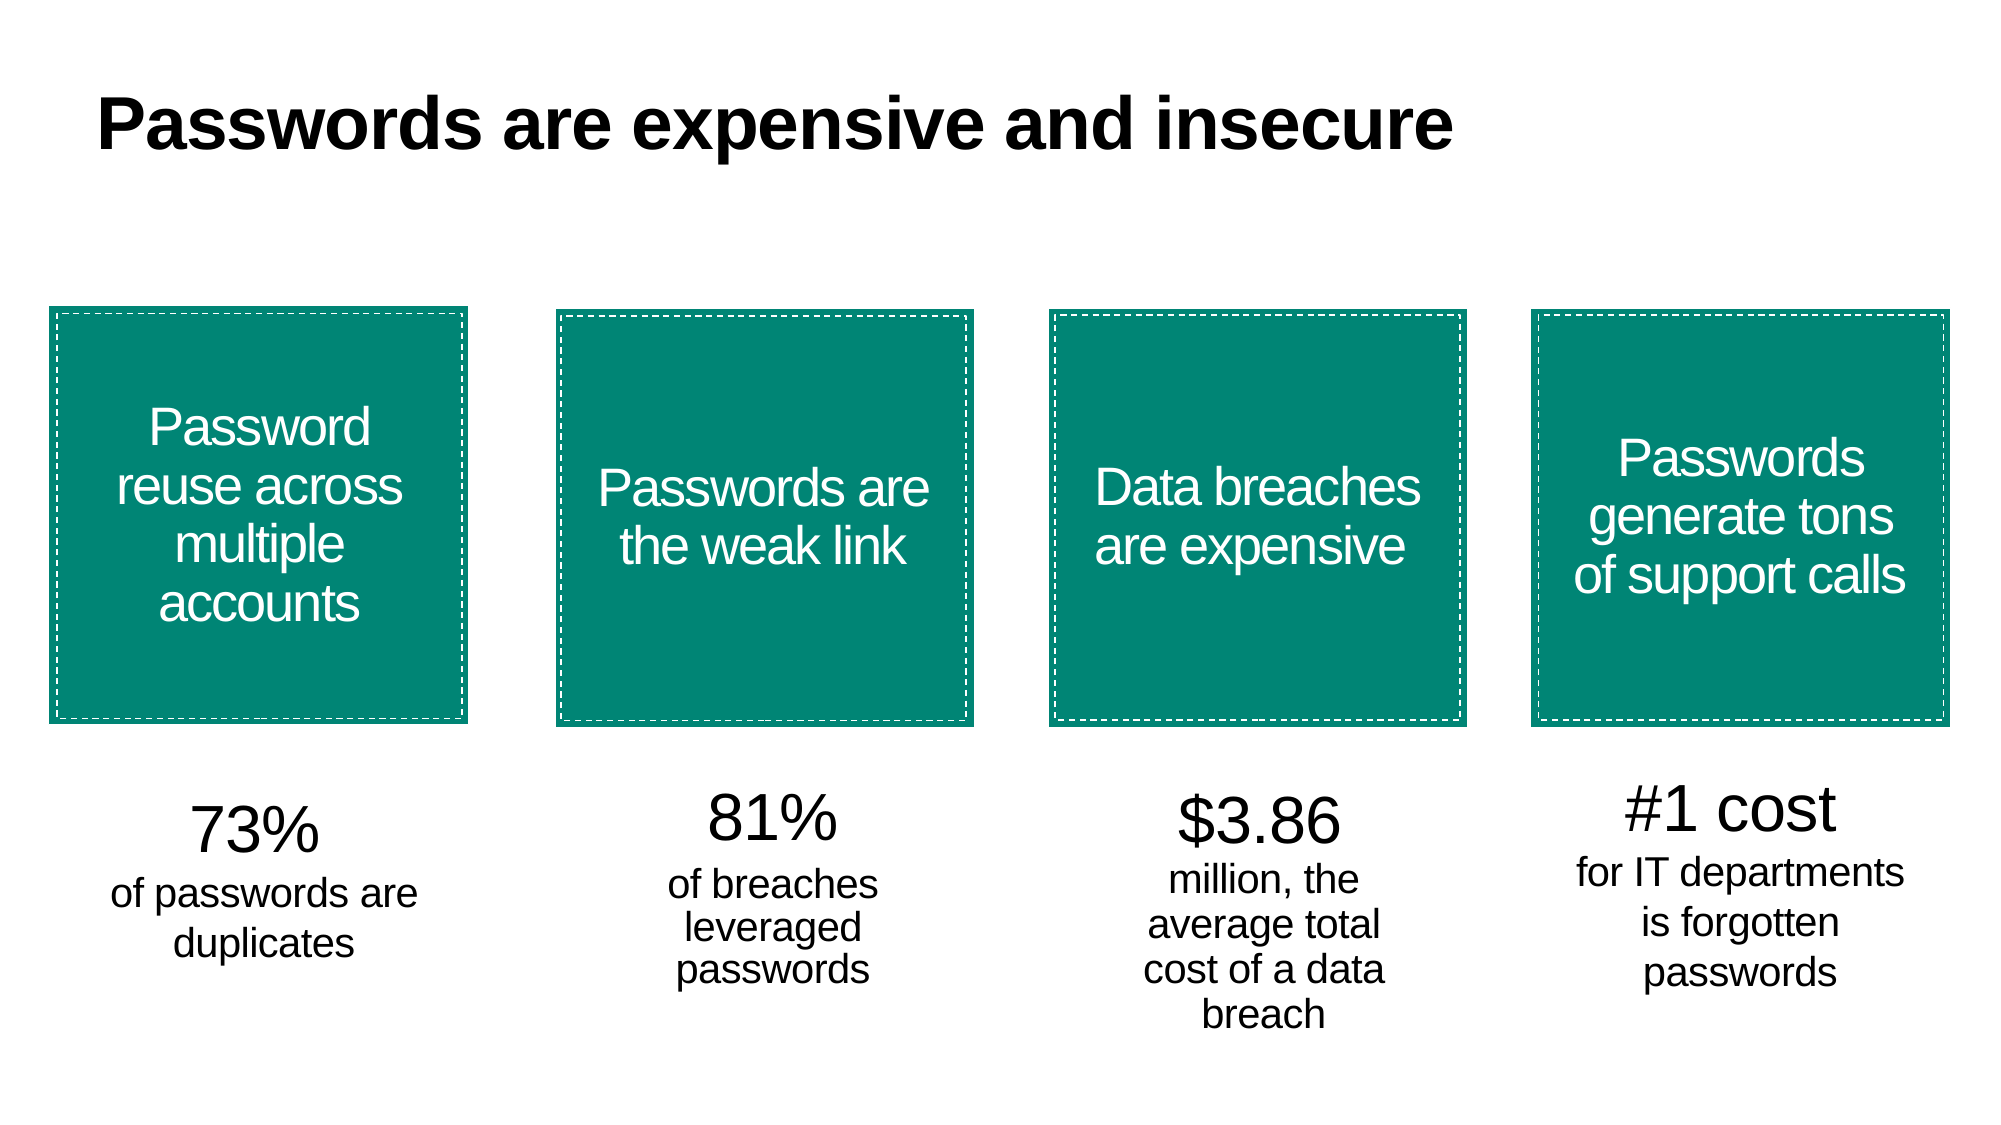

# Passwords are expensive and insecure

Password reuse across multiple accounts
Data breaches are expensive
Passwords generate tons of support calls
Passwords are the weak link
#1 cost
for IT departments is forgotten passwords
73%
of passwords are duplicates
 $3.86
million, the average total cost of a data breach
81%
of breaches leveraged passwords